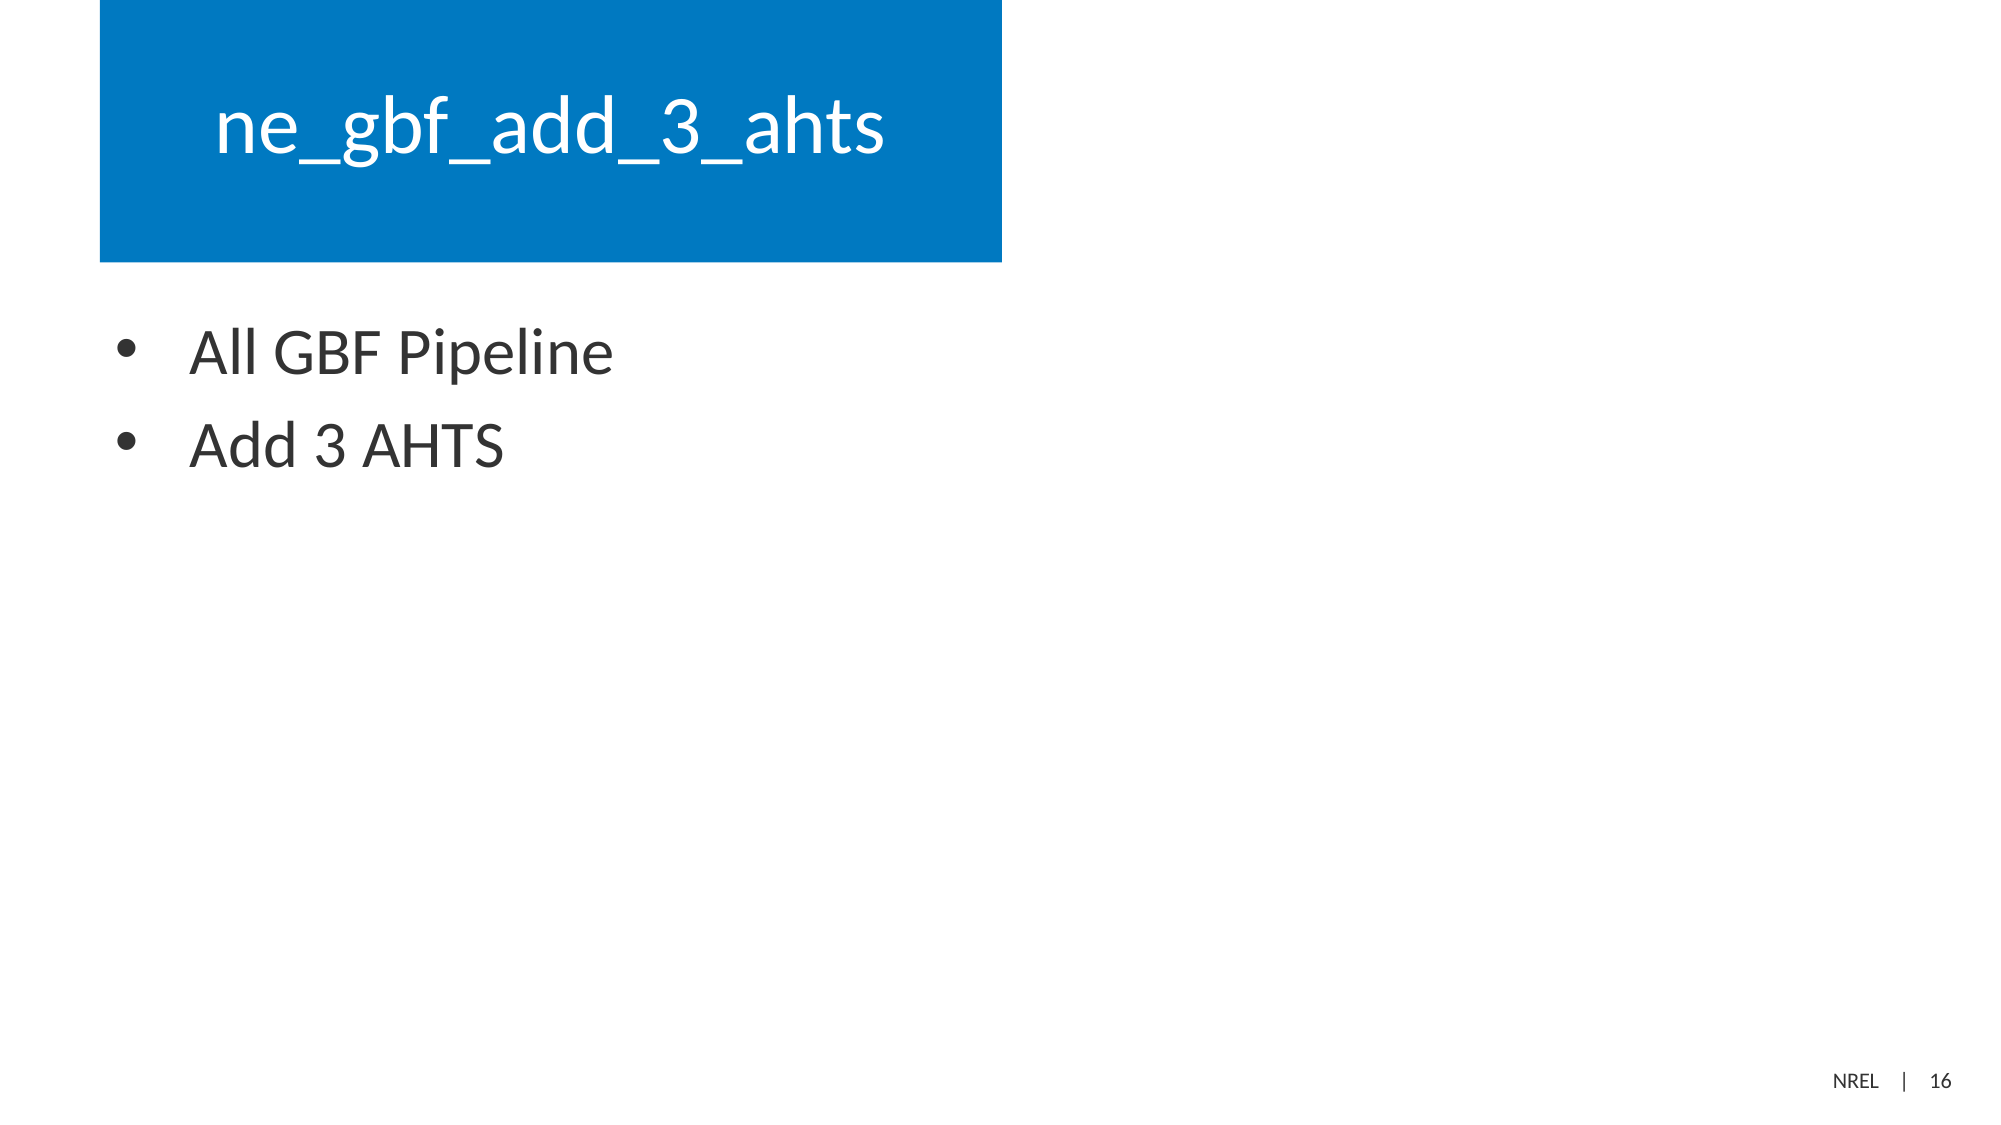

# ne_gbf_add_3_ahts
All GBF Pipeline
Add 3 AHTS